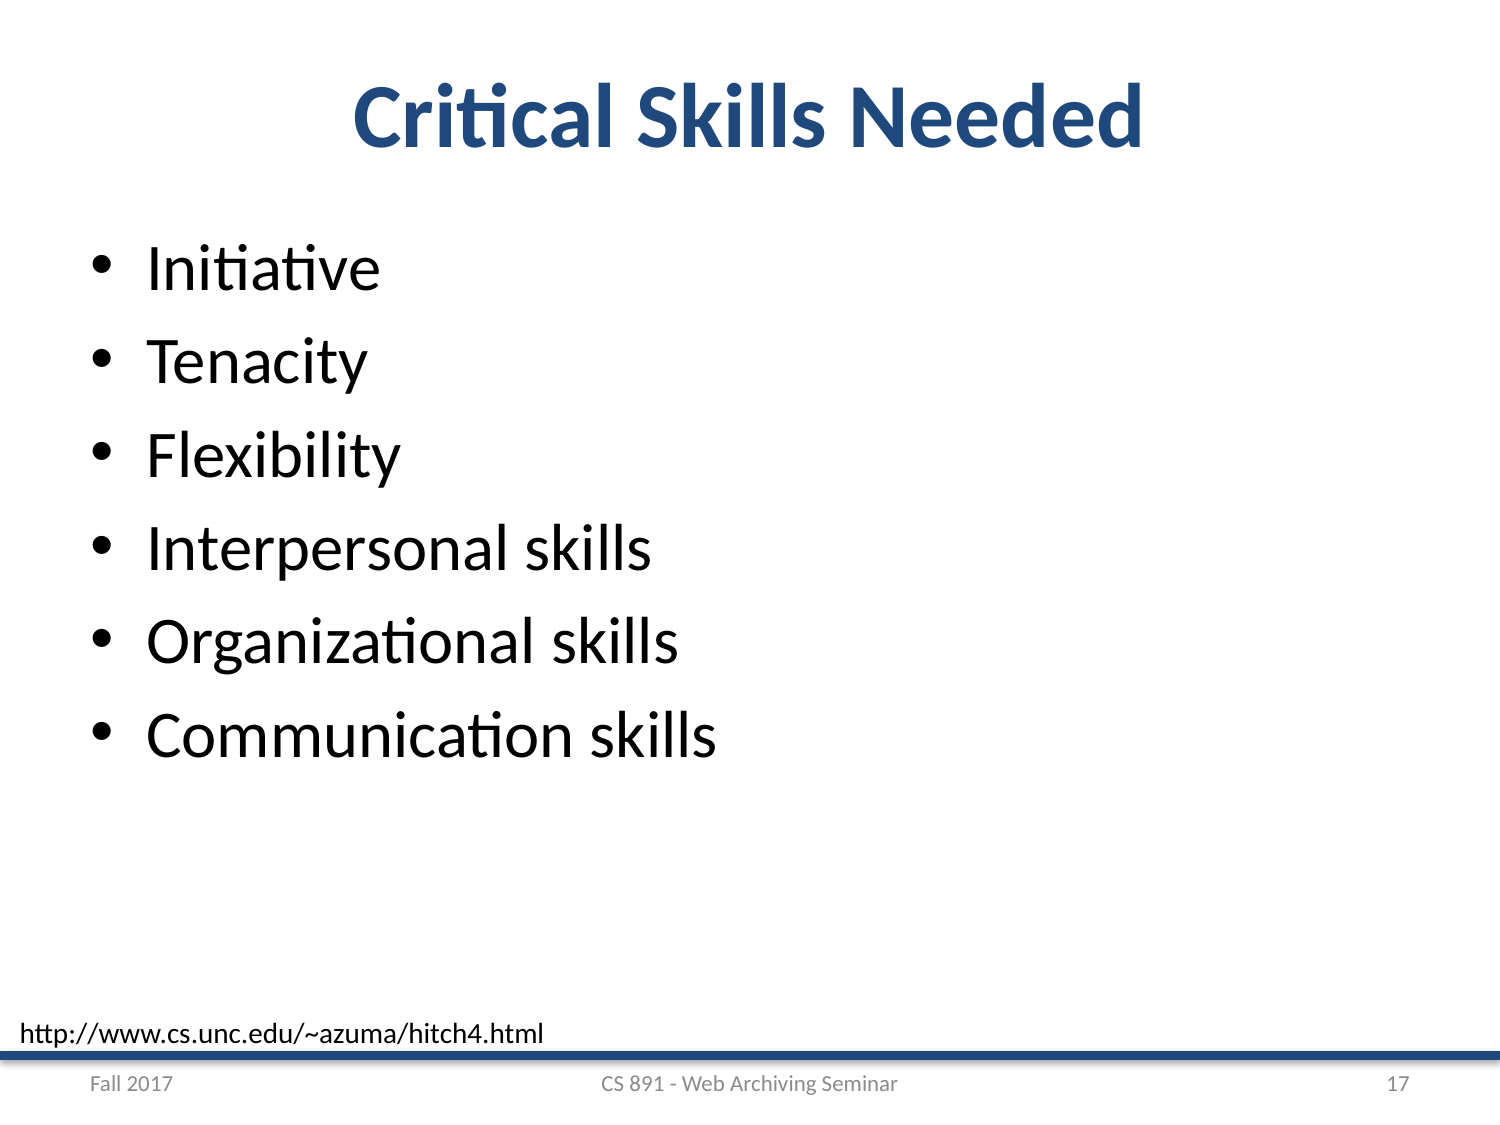

# Critical Skills Needed
Initiative
Tenacity
Flexibility
Interpersonal skills
Organizational skills
Communication skills
http://www.cs.unc.edu/~azuma/hitch4.html
Fall 2017
CS 891 - Web Archiving Seminar
17